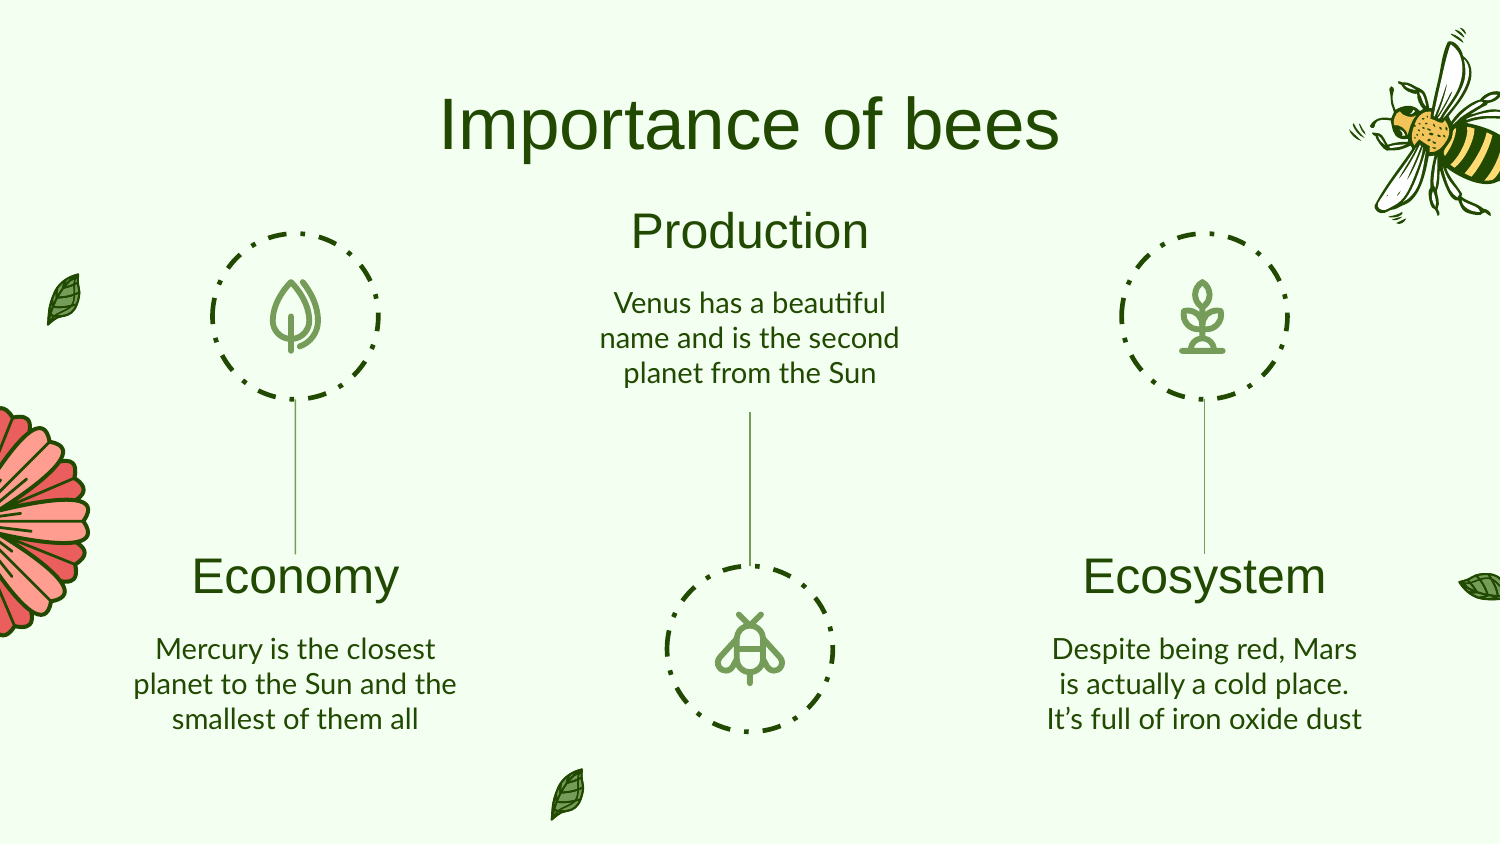

# Importance of bees
Production

Venus has a beautiful name and is the second planet from the Sun

Economy
Ecosystem

Mercury is the closest planet to the Sun and the smallest of them all
Despite being red, Mars is actually a cold place. It’s full of iron oxide dust